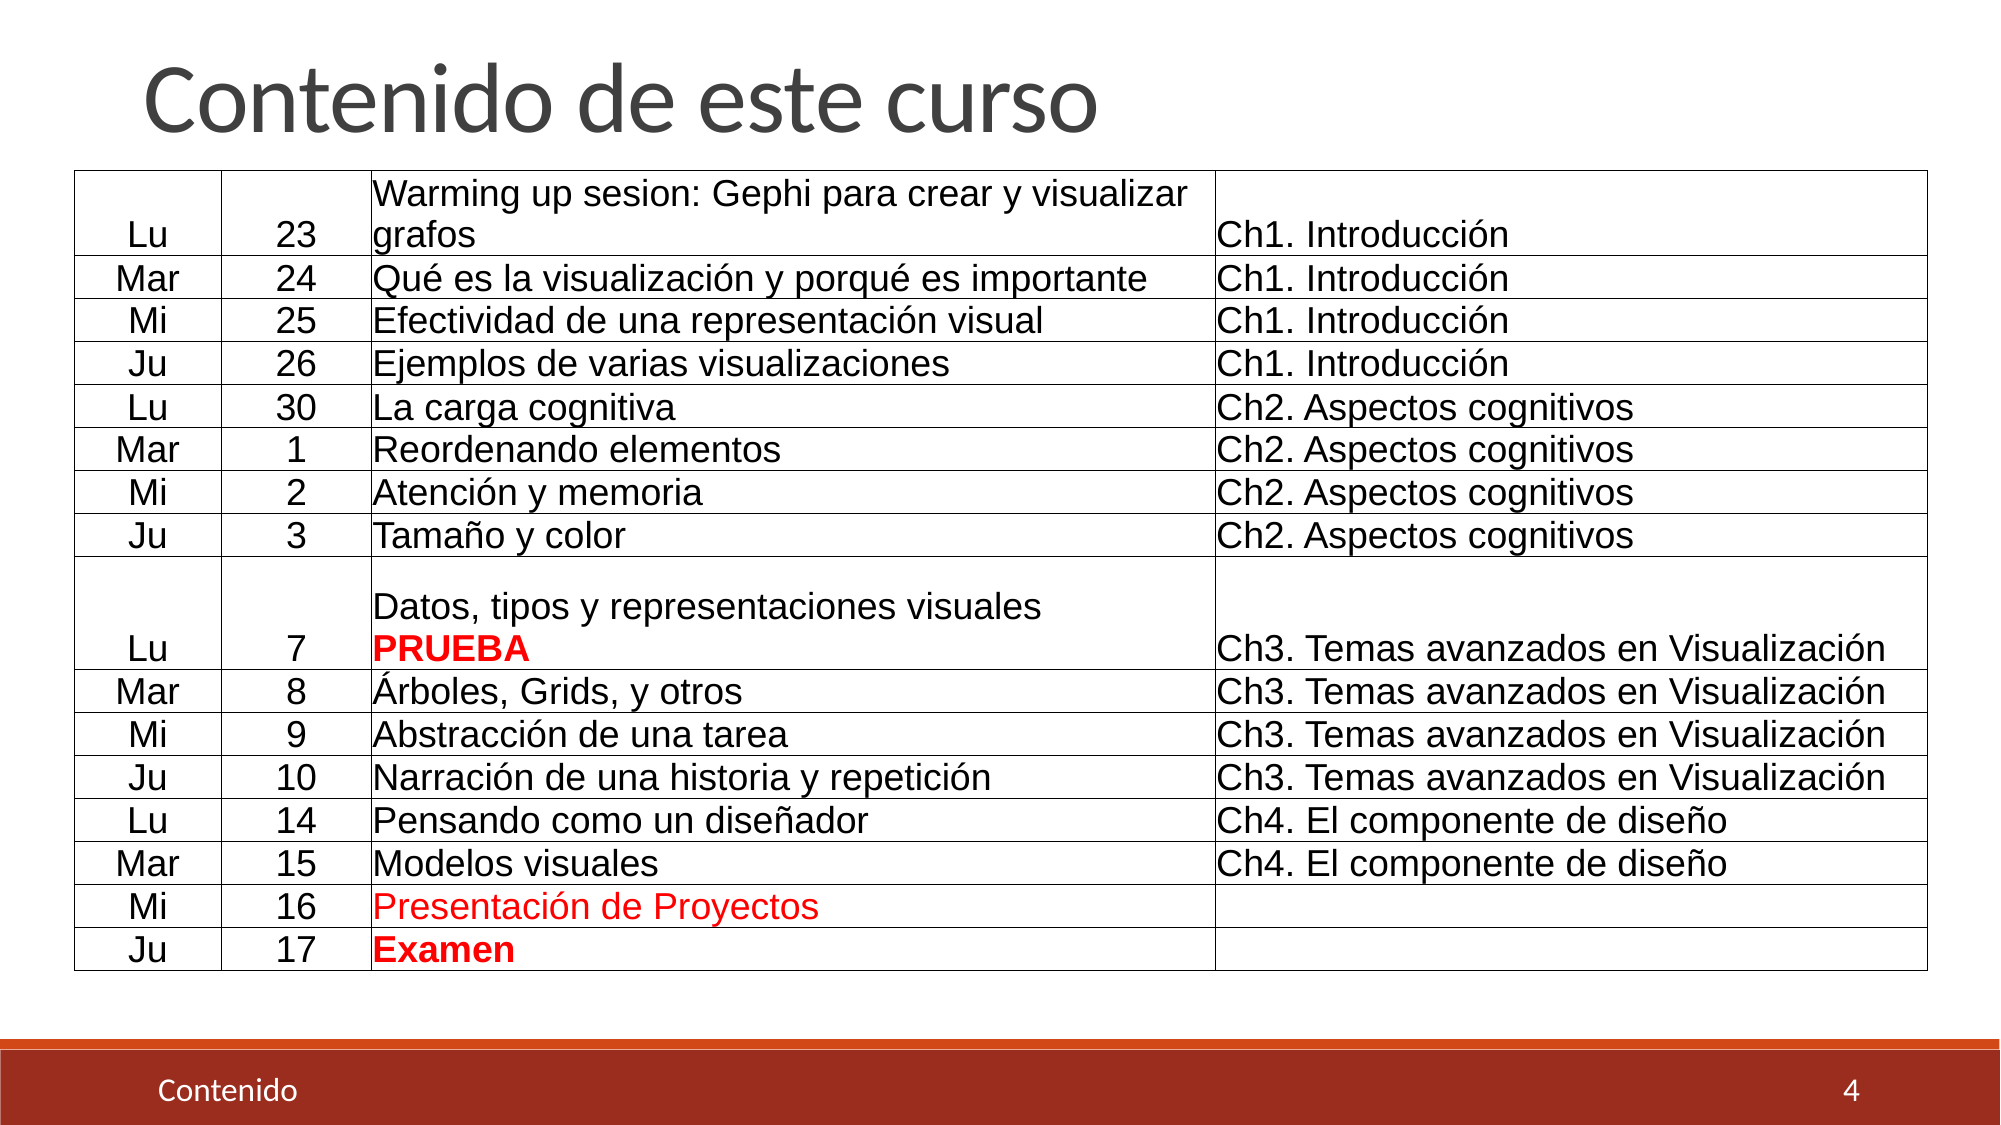

Contenido de este curso
| Lu | 23 | Warming up sesion: Gephi para crear y visualizar grafos | Ch1. Introducción |
| --- | --- | --- | --- |
| Mar | 24 | Qué es la visualización y porqué es importante | Ch1. Introducción |
| Mi | 25 | Efectividad de una representación visual | Ch1. Introducción |
| Ju | 26 | Ejemplos de varias visualizaciones | Ch1. Introducción |
| Lu | 30 | La carga cognitiva | Ch2. Aspectos cognitivos |
| Mar | 1 | Reordenando elementos | Ch2. Aspectos cognitivos |
| Mi | 2 | Atención y memoria | Ch2. Aspectos cognitivos |
| Ju | 3 | Tamaño y color | Ch2. Aspectos cognitivos |
| Lu | 7 | Datos, tipos y representaciones visuales PRUEBA | Ch3. Temas avanzados en Visualización |
| Mar | 8 | Árboles, Grids, y otros | Ch3. Temas avanzados en Visualización |
| Mi | 9 | Abstracción de una tarea | Ch3. Temas avanzados en Visualización |
| Ju | 10 | Narración de una historia y repetición | Ch3. Temas avanzados en Visualización |
| Lu | 14 | Pensando como un diseñador | Ch4. El componente de diseño |
| Mar | 15 | Modelos visuales | Ch4. El componente de diseño |
| Mi | 16 | Presentación de Proyectos |  |
| Ju | 17 | Examen |  |
Contenido                                                                                                                                                                                                              4